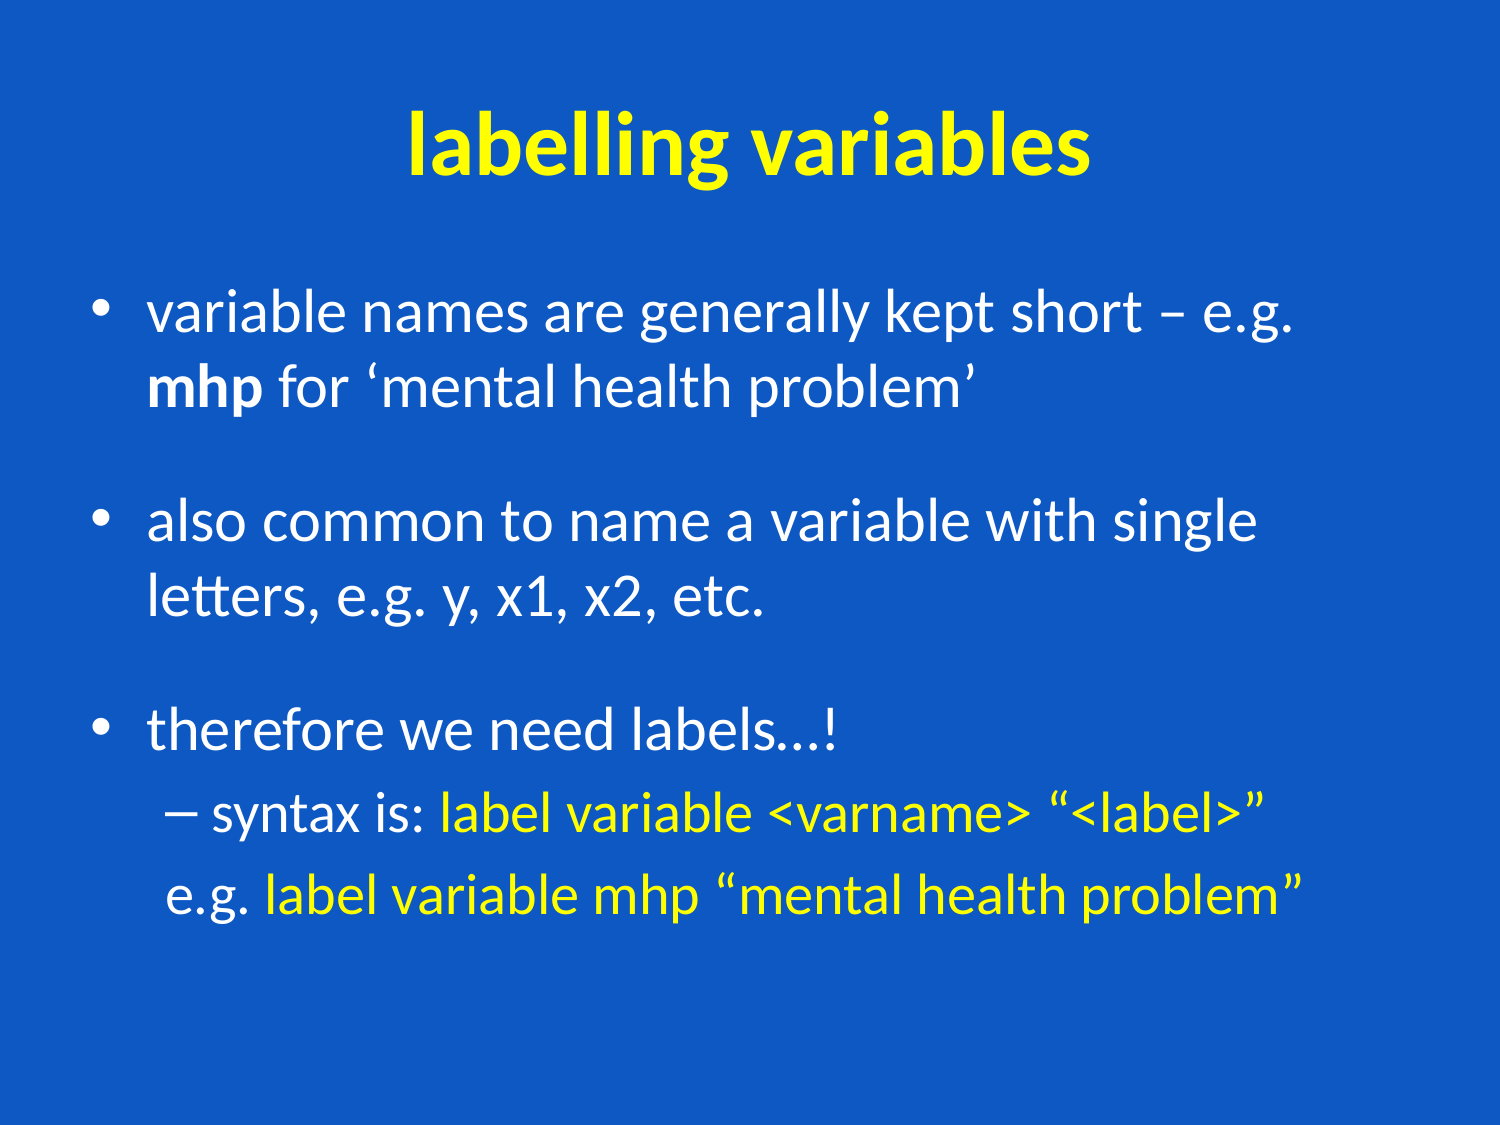

# labelling variables
variable names are generally kept short – e.g. mhp for ‘mental health problem’

also common to name a variable with single letters, e.g. y, x1, x2, etc.

therefore we need labels…!
syntax is: label variable <varname> “<label>”
e.g. label variable mhp “mental health problem”